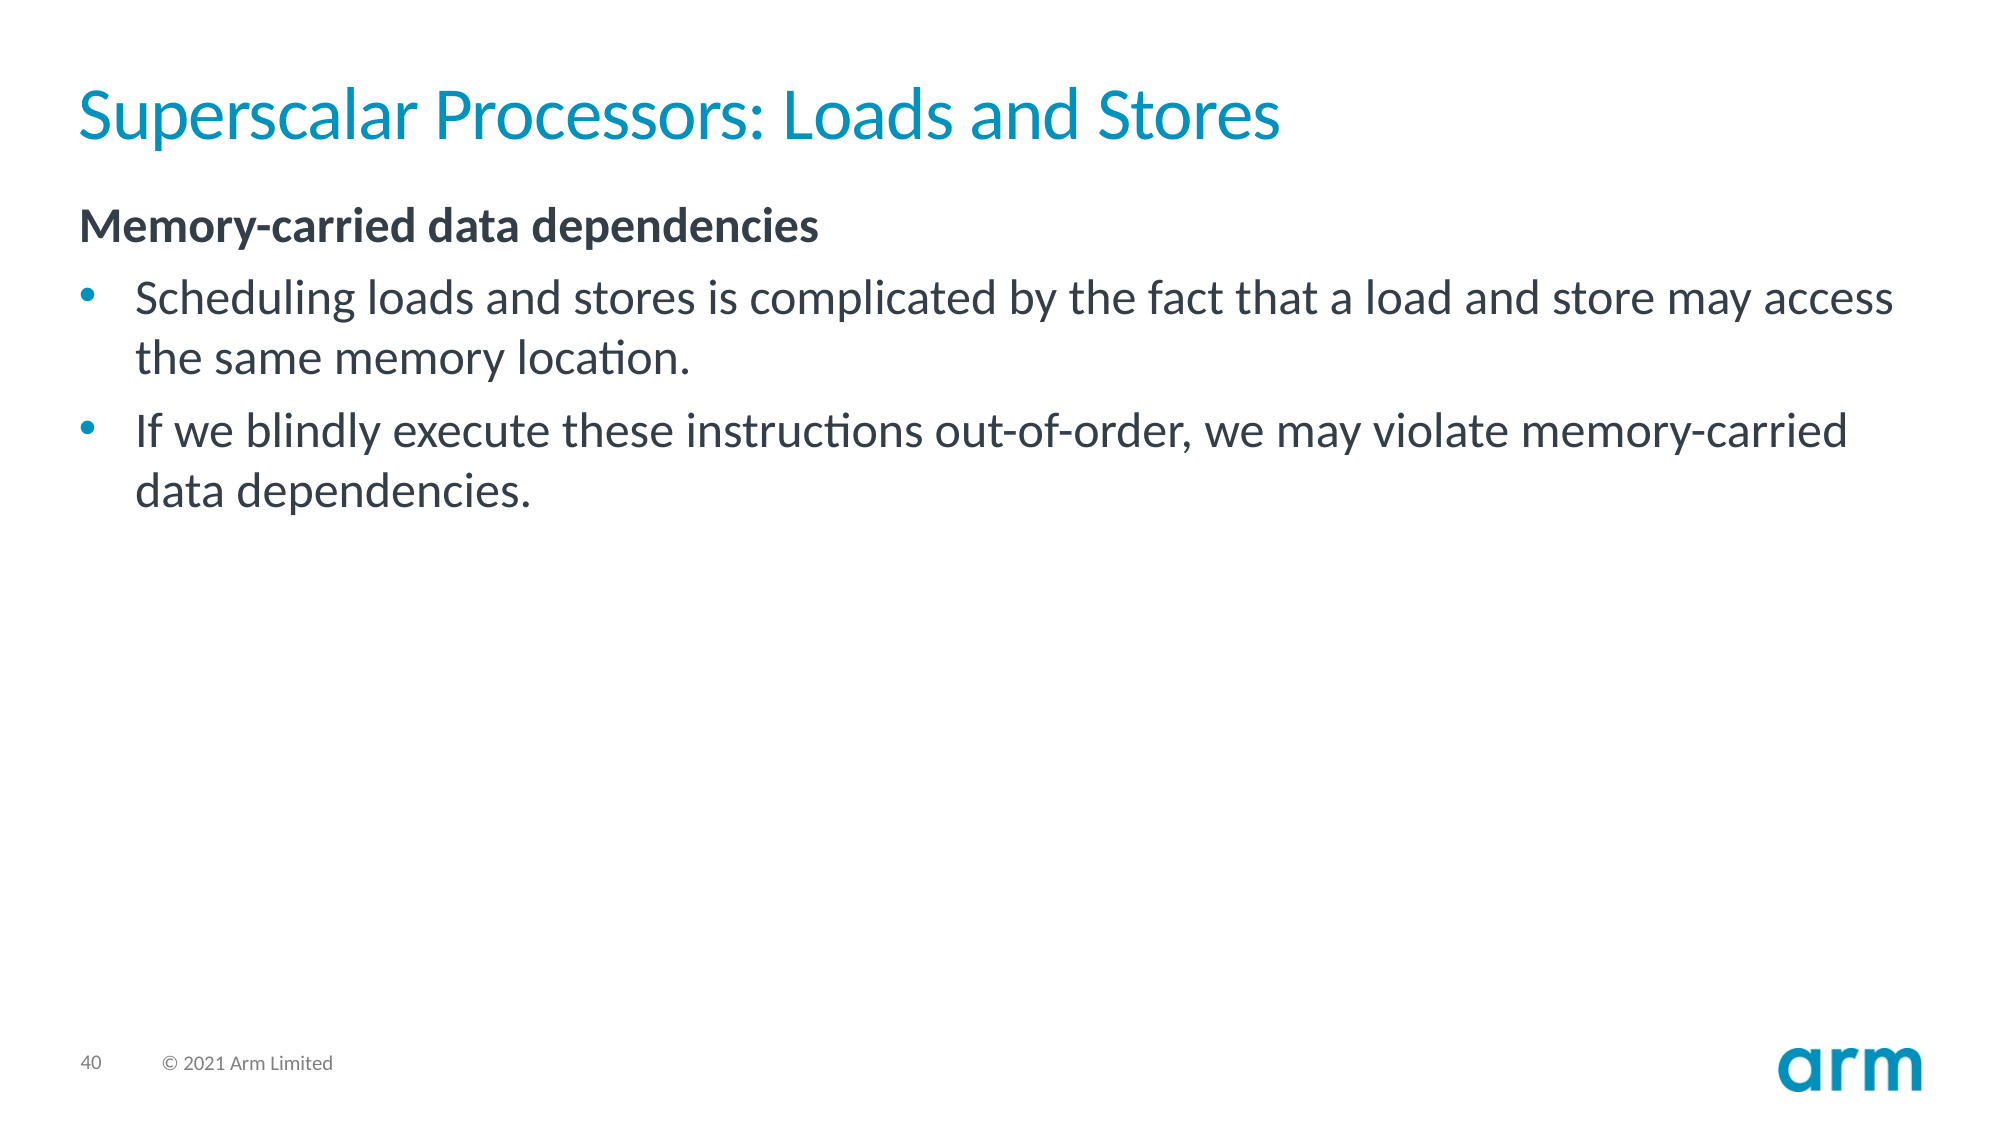

# Superscalar Processors: Loads and Stores
Memory-carried data dependencies
Scheduling loads and stores is complicated by the fact that a load and store may access the same memory location.
If we blindly execute these instructions out-of-order, we may violate memory-carried data dependencies.